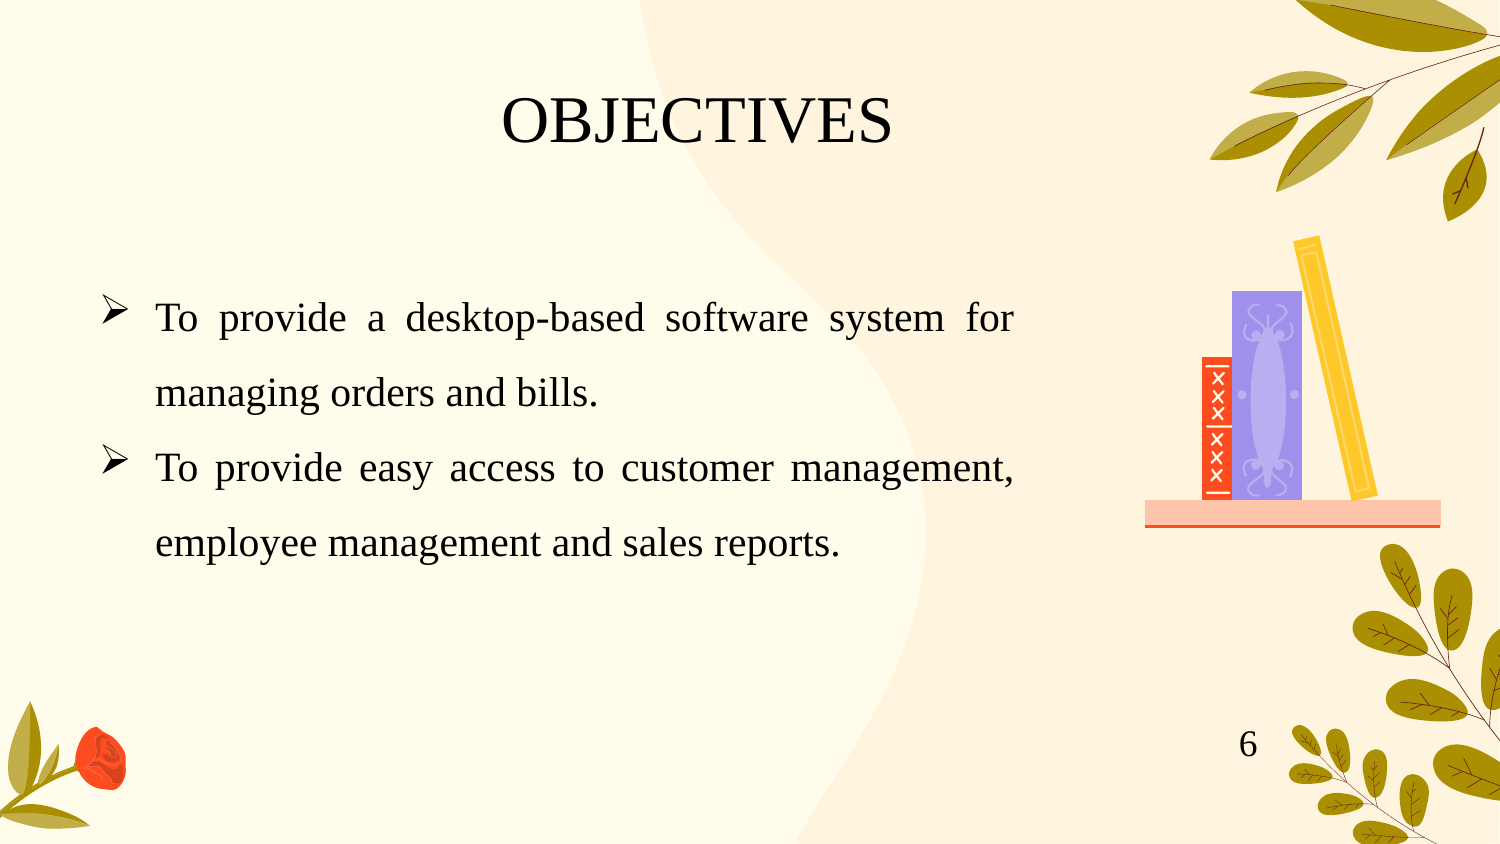

OBJECTIVES

To provide a desktop-based software system for managing orders and bills.
To provide easy access to customer management, employee management and sales reports.
6